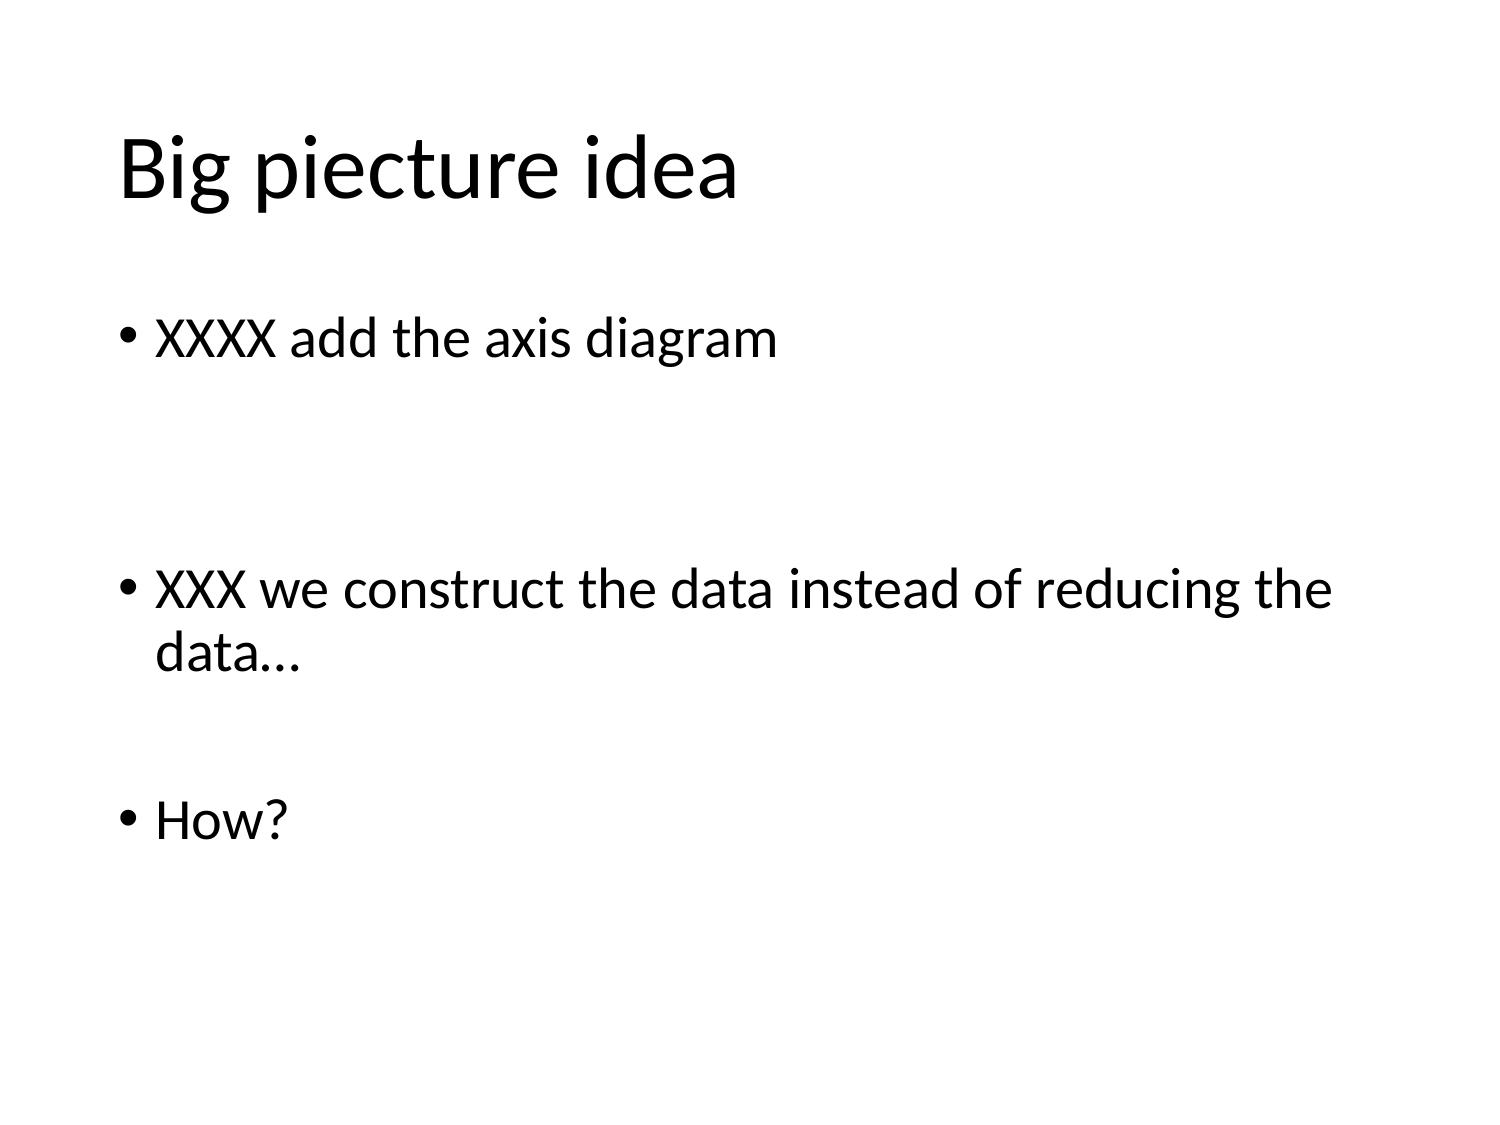

# Big piecture idea
XXXX add the axis diagram

XXX we construct the data instead of reducing the data…

How?